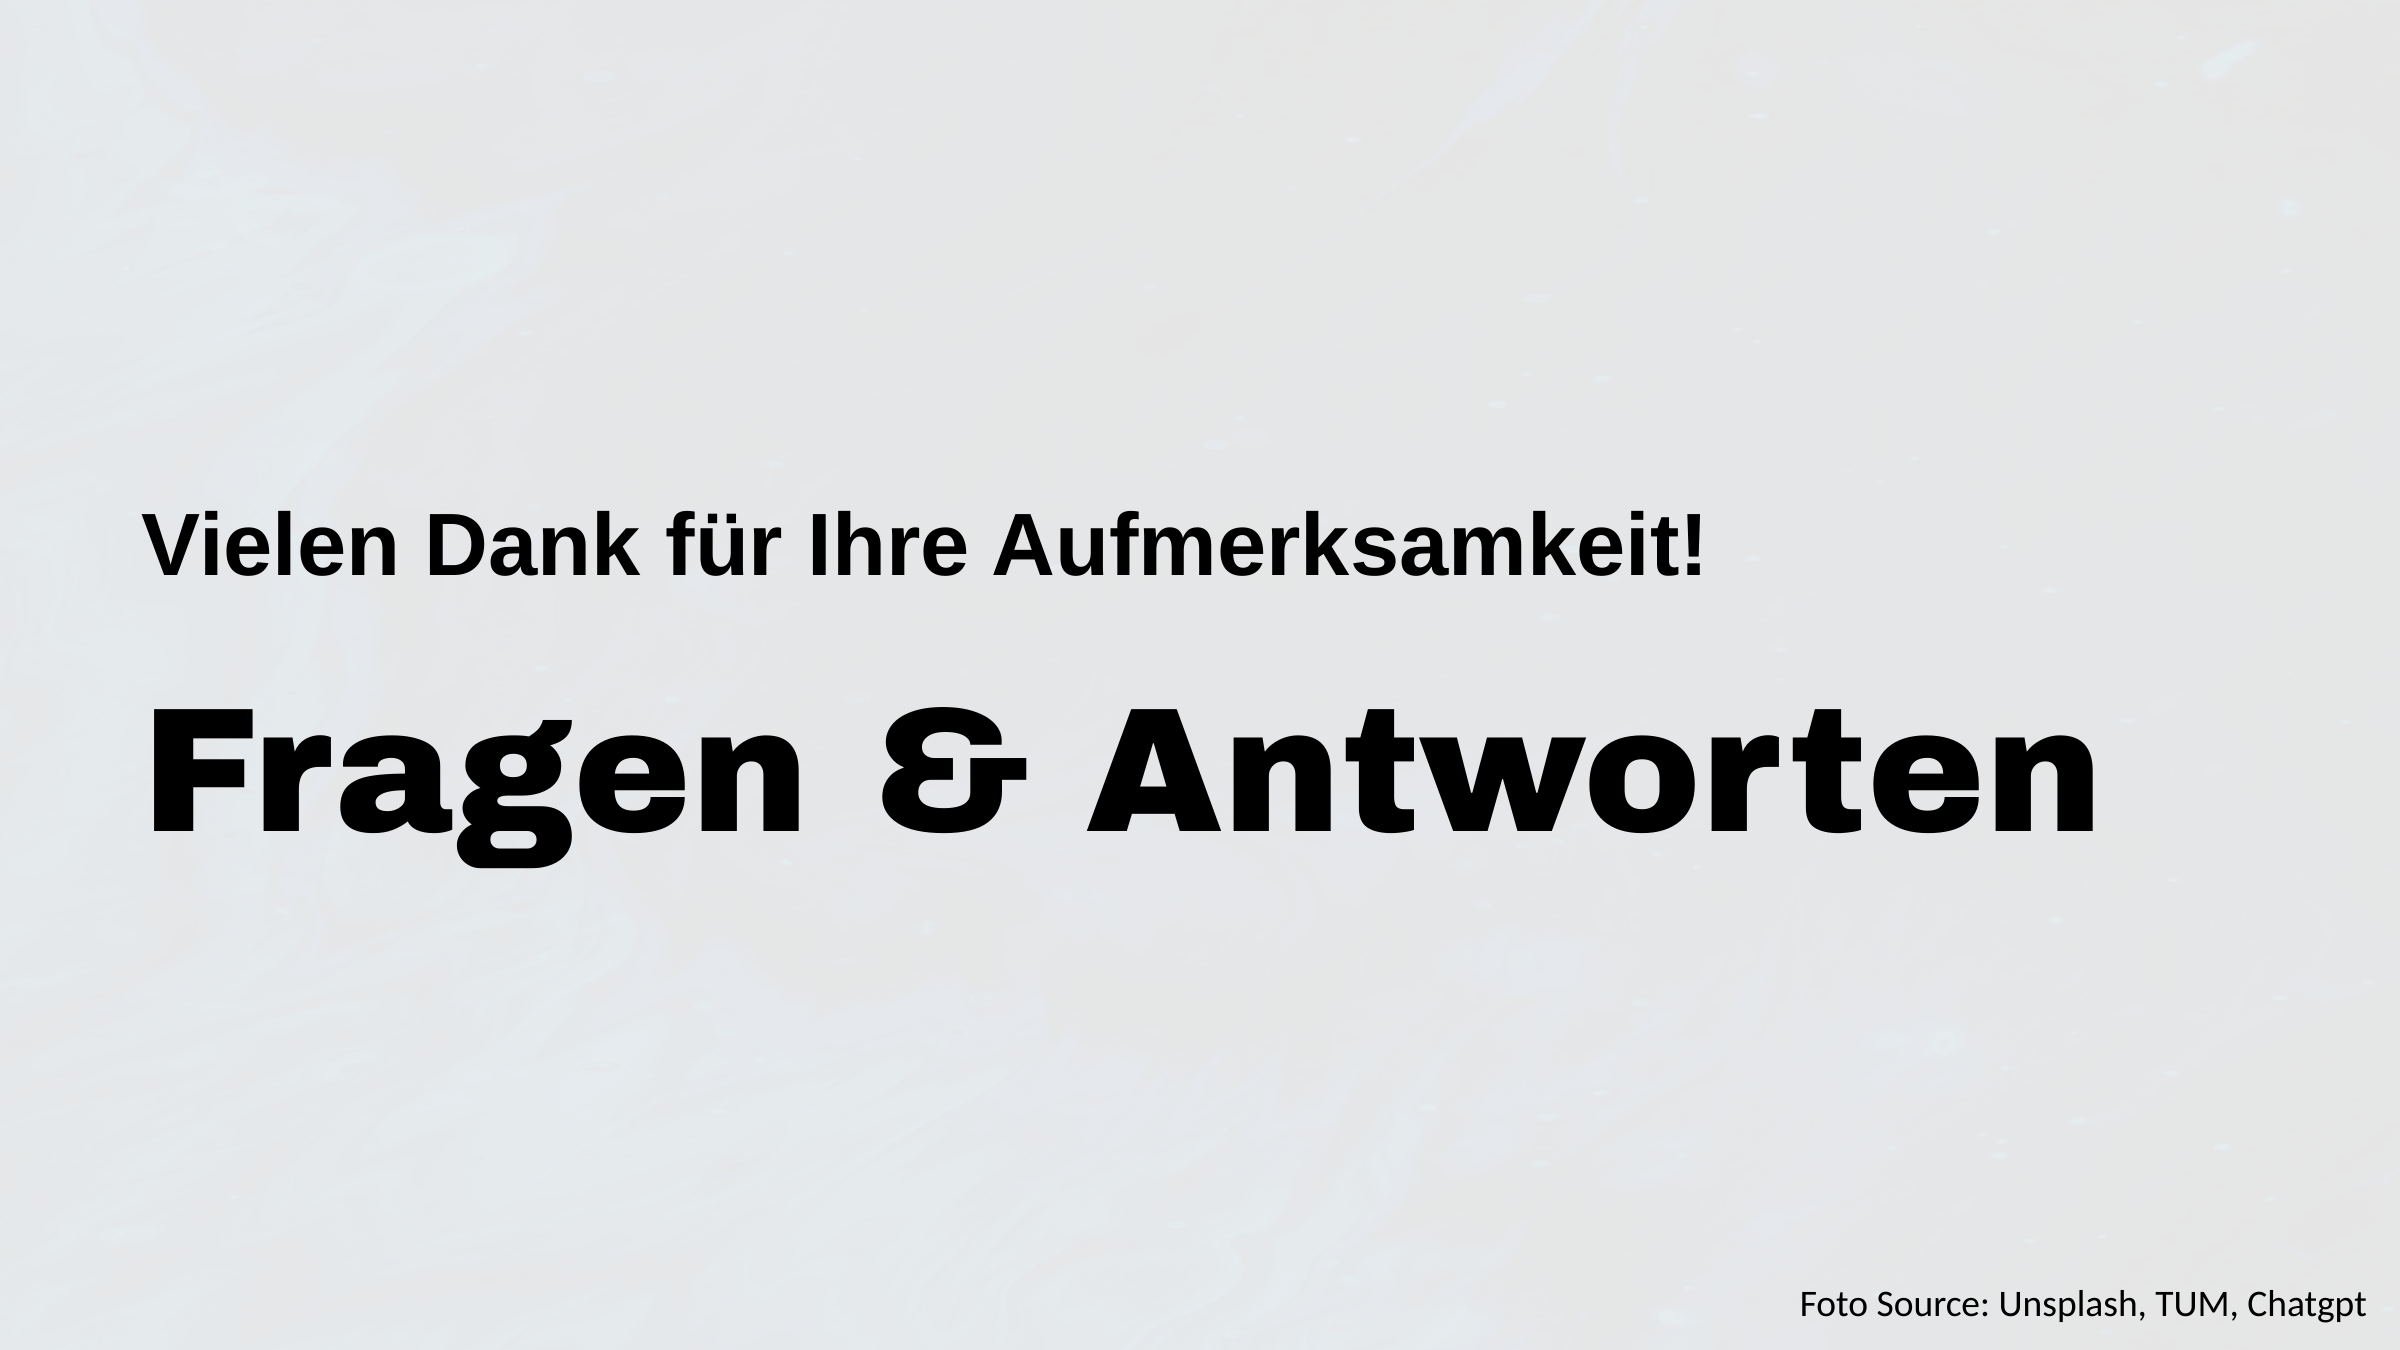

Vielen Dank für Ihre Aufmerksamkeit!
Fragen & Antworten
Foto Source: Unsplash, TUM, Chatgpt